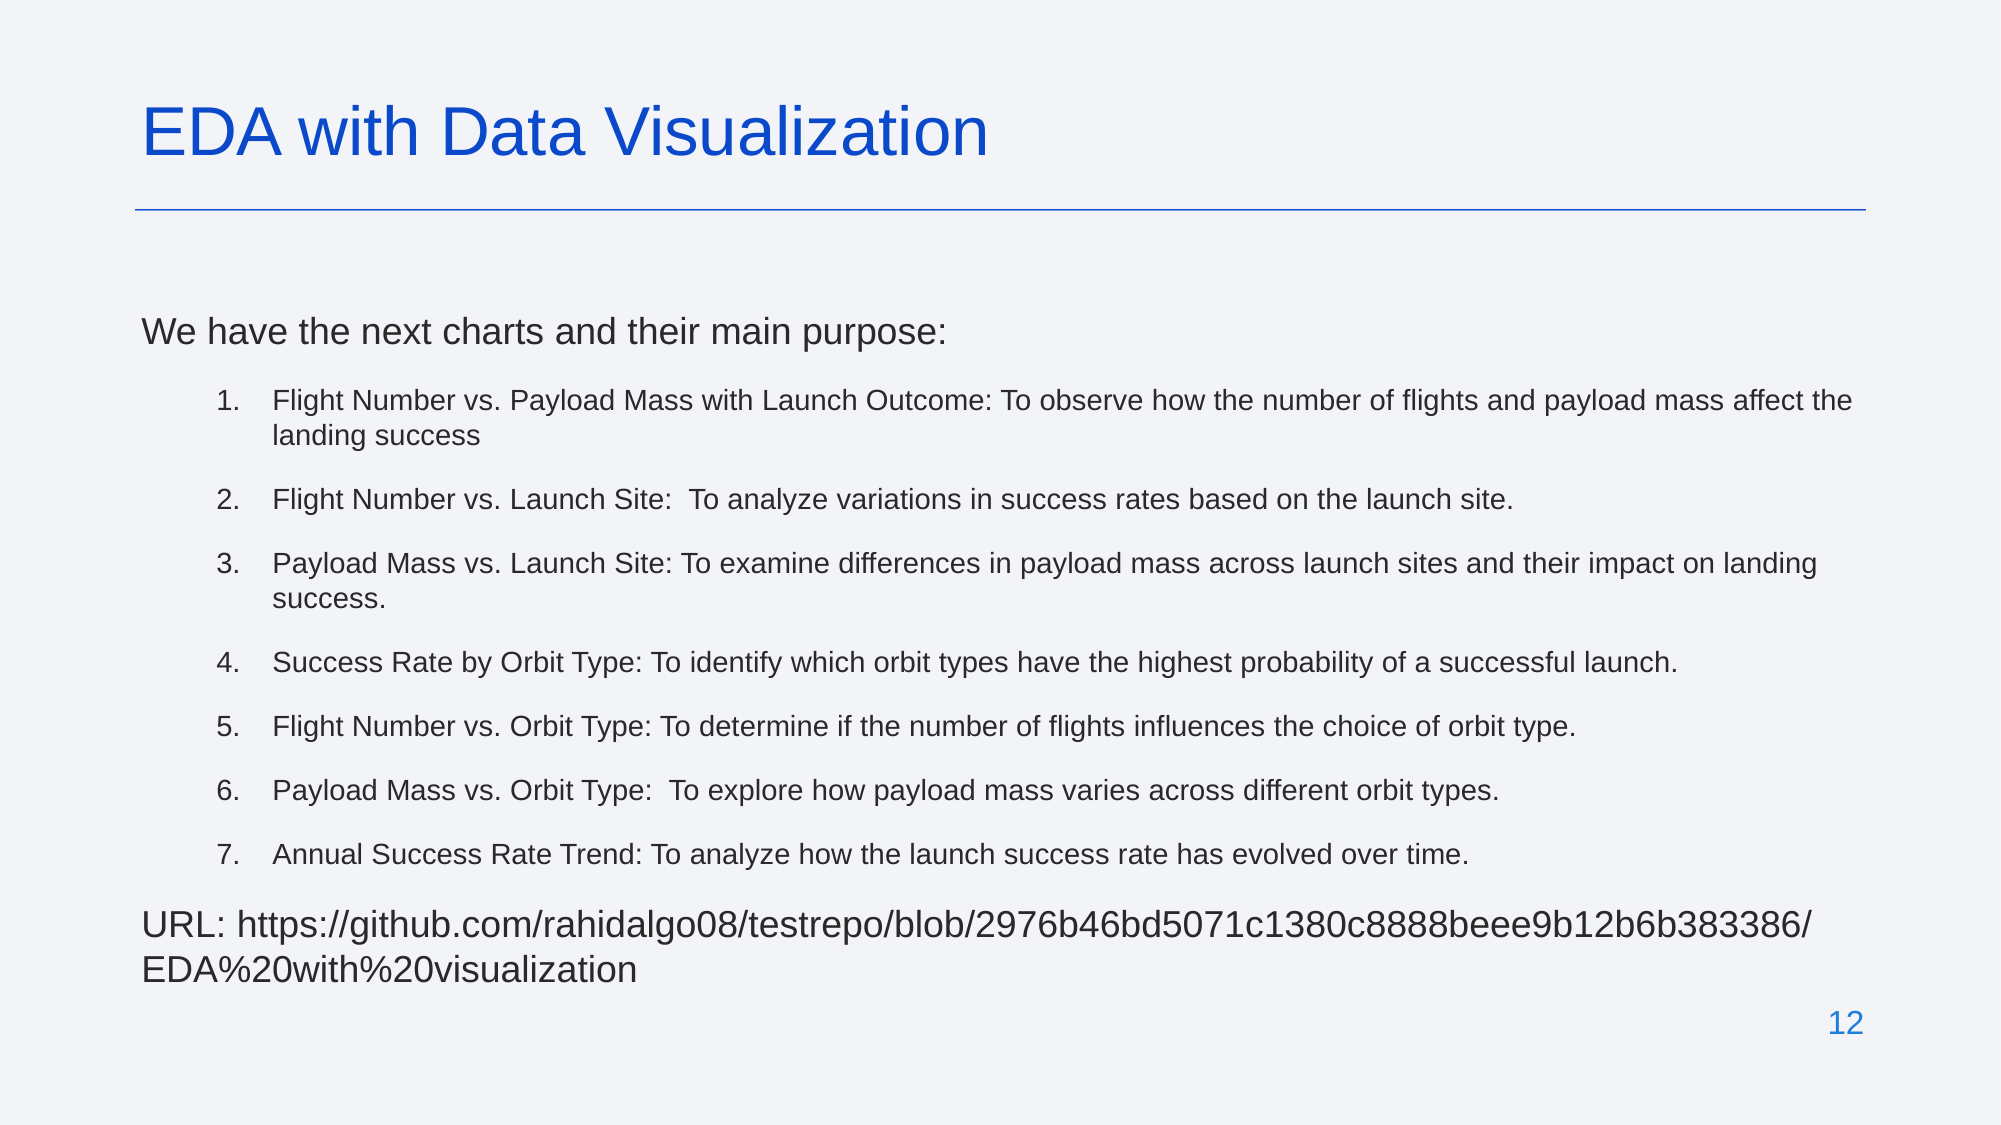

EDA with Data Visualization
We have the next charts and their main purpose:
Flight Number vs. Payload Mass with Launch Outcome: To observe how the number of flights and payload mass affect the landing success
Flight Number vs. Launch Site:  To analyze variations in success rates based on the launch site.
Payload Mass vs. Launch Site: To examine differences in payload mass across launch sites and their impact on landing success.
Success Rate by Orbit Type: To identify which orbit types have the highest probability of a successful launch.
Flight Number vs. Orbit Type: To determine if the number of flights influences the choice of orbit type.
Payload Mass vs. Orbit Type:  To explore how payload mass varies across different orbit types.
Annual Success Rate Trend: To analyze how the launch success rate has evolved over time.
URL: https://github.com/rahidalgo08/testrepo/blob/2976b46bd5071c1380c8888beee9b12b6b383386/EDA%20with%20visualization

12